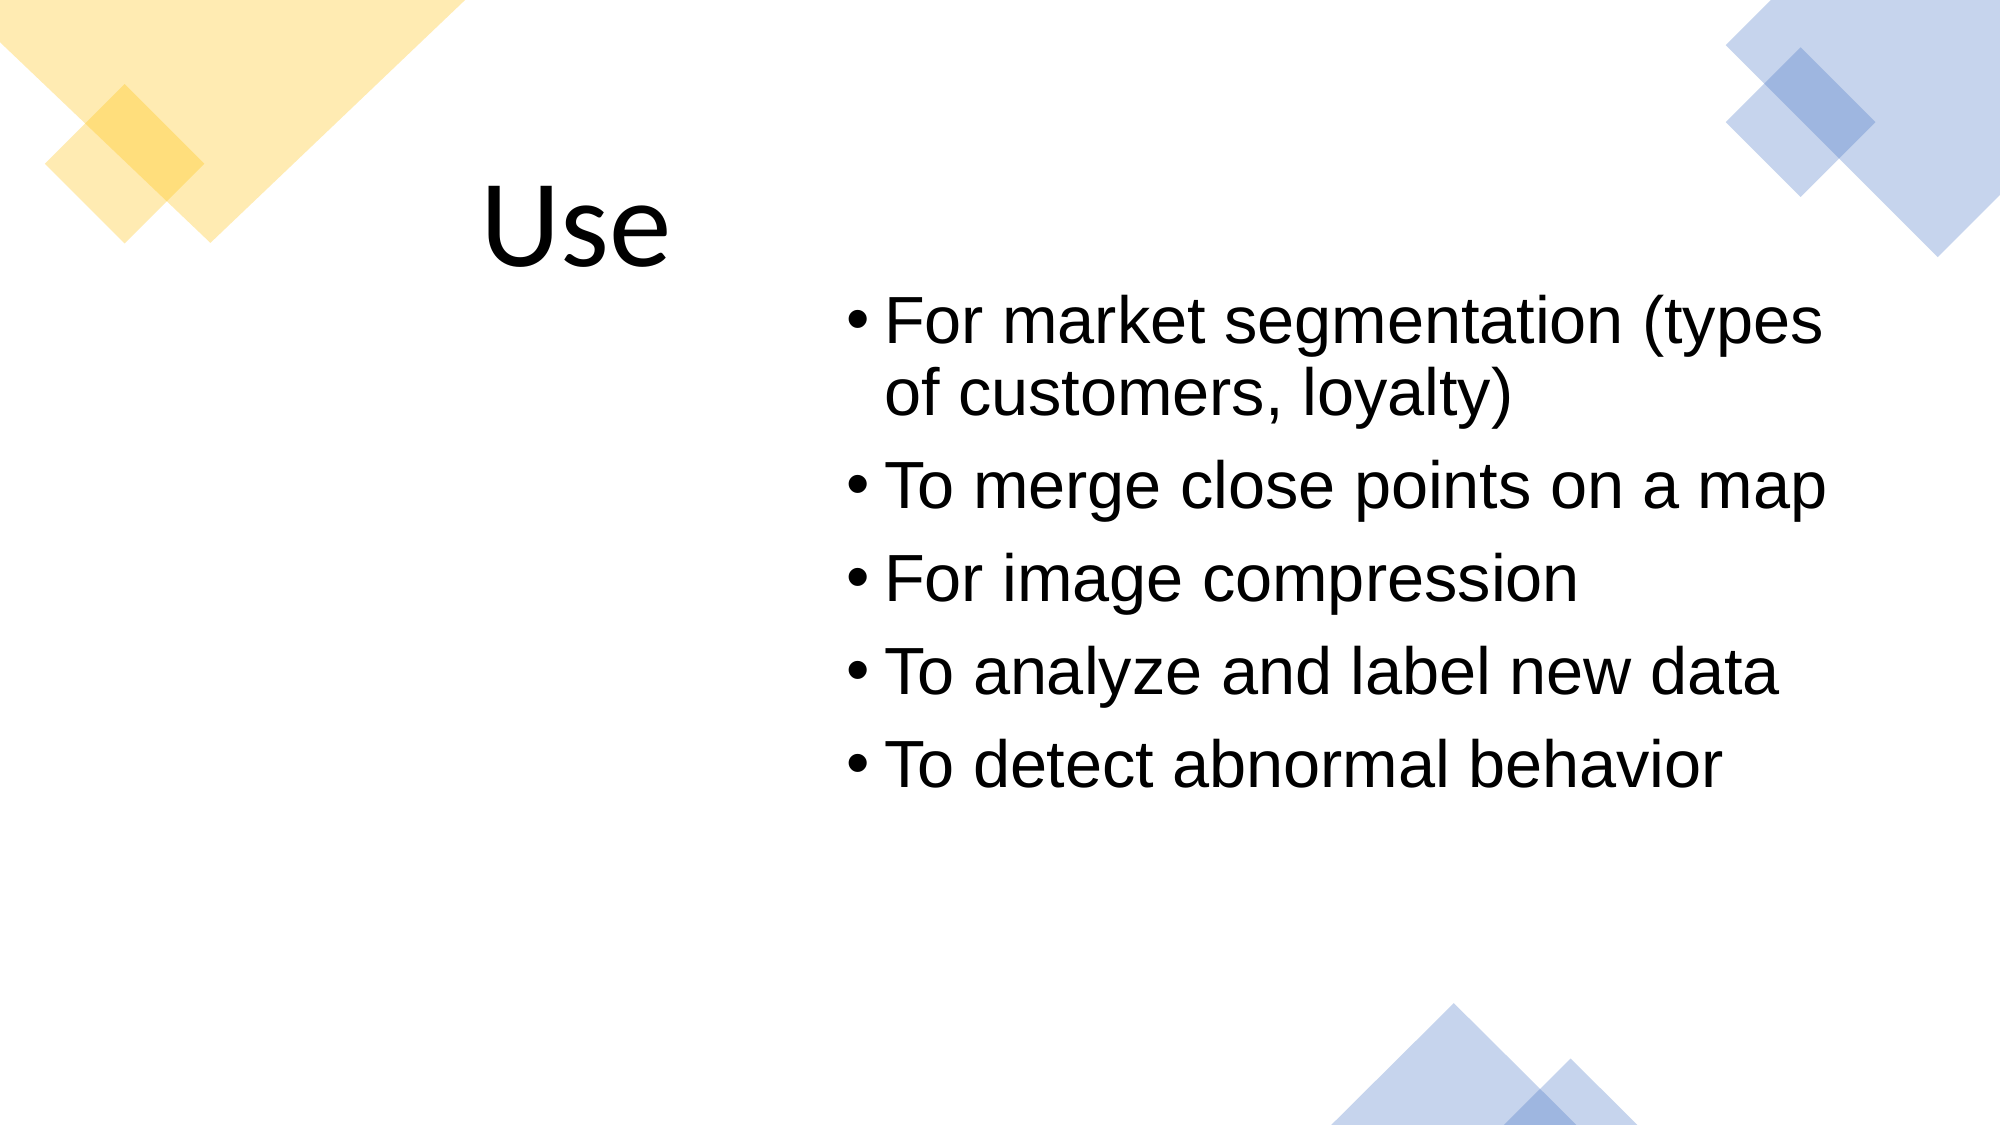

# Use
For market segmentation (types of customers, loyalty)
To merge close points on a map
For image compression
To analyze and label new data
To detect abnormal behavior